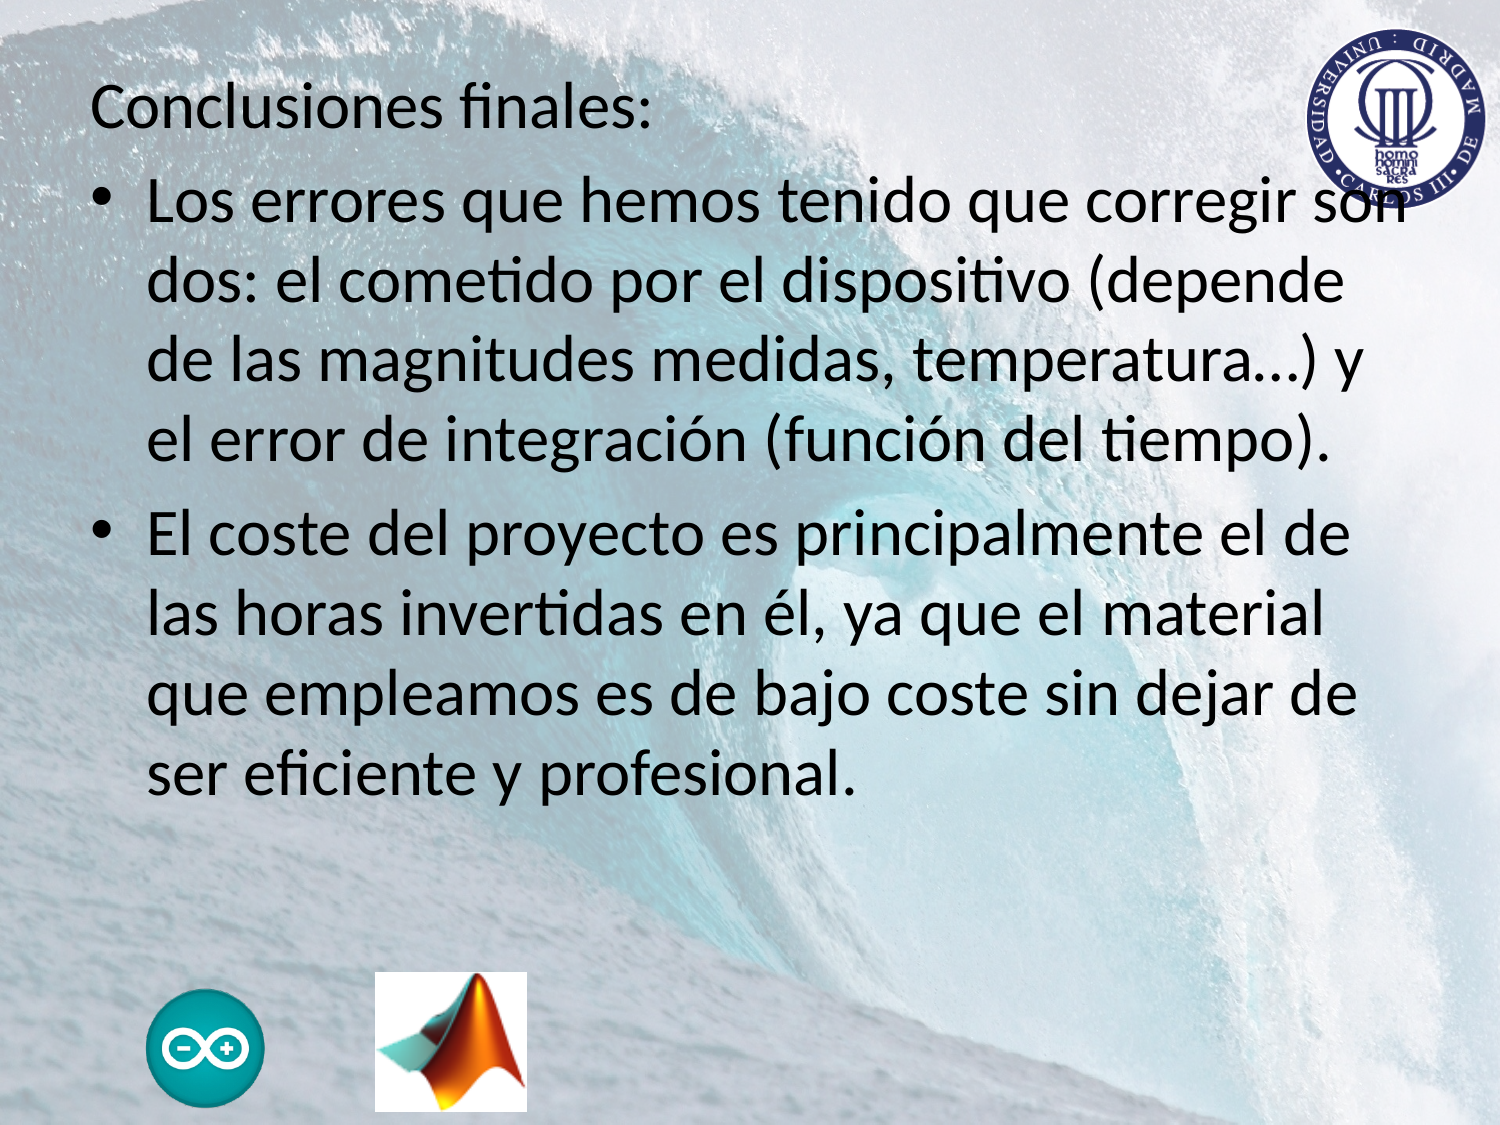

Conclusiones finales:
Los errores que hemos tenido que corregir son dos: el cometido por el dispositivo (depende de las magnitudes medidas, temperatura…) y el error de integración (función del tiempo).
El coste del proyecto es principalmente el de las horas invertidas en él, ya que el material que empleamos es de bajo coste sin dejar de ser eficiente y profesional.